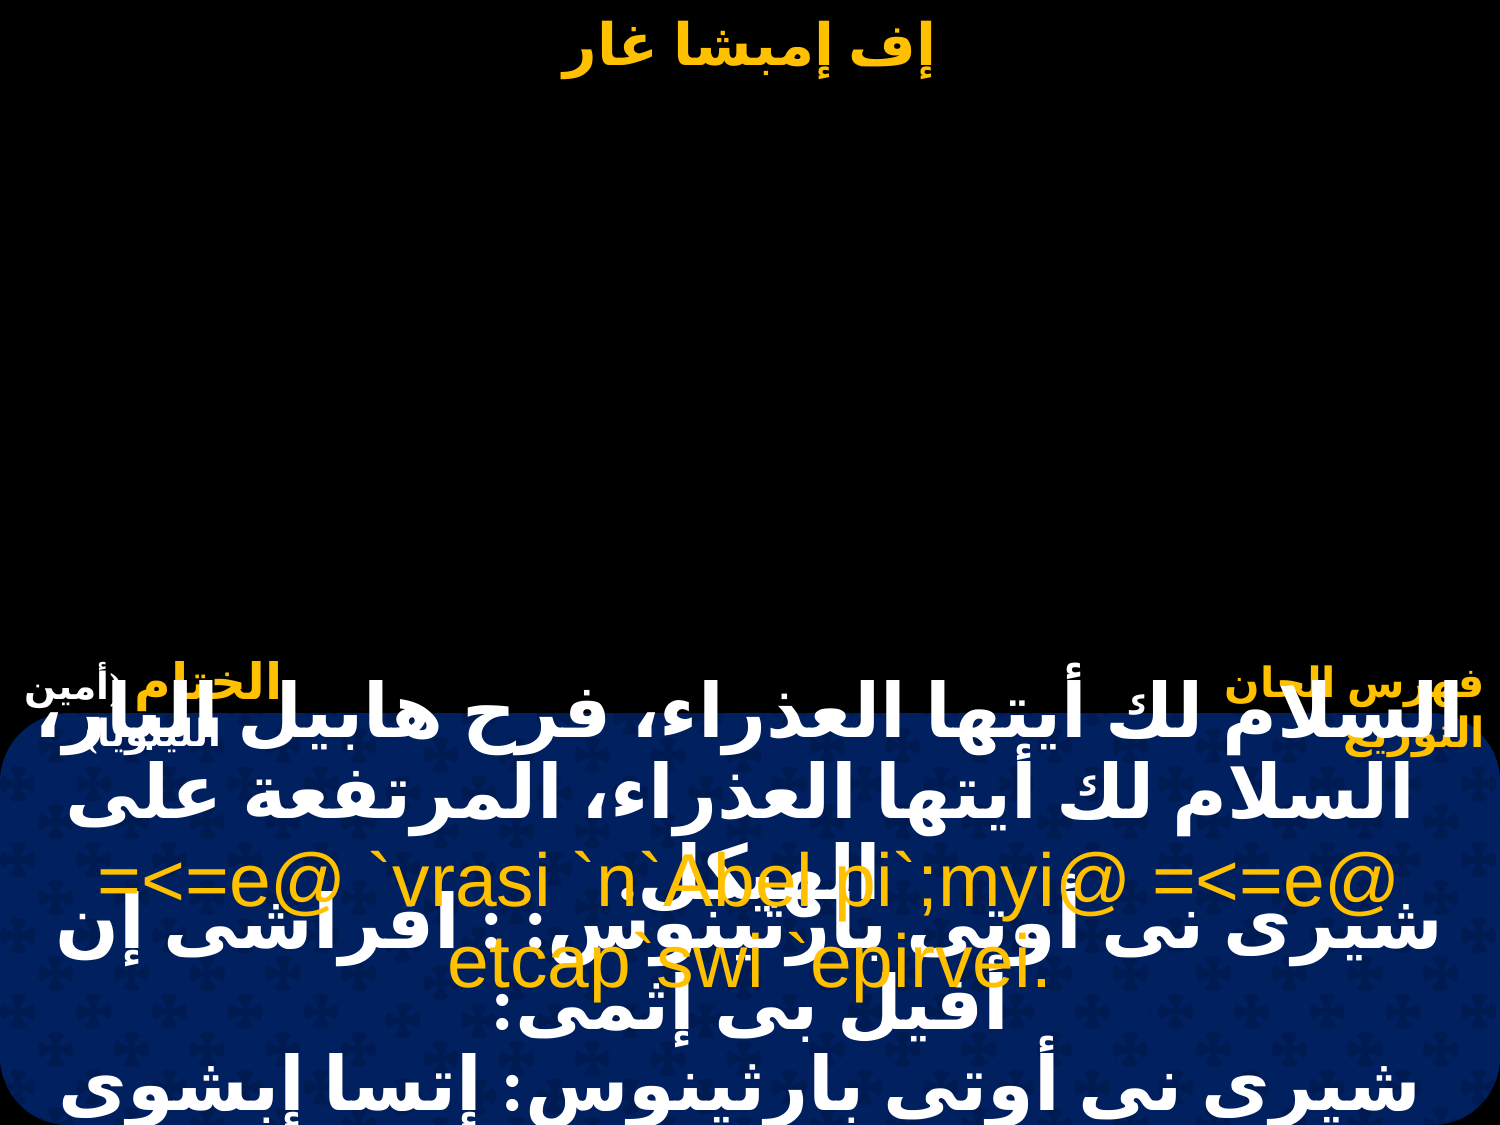

# السلام لك أيتها العذراء، فرح هابيل البار، السلام لك أيتها العذراء، المرتفعة على الهيكل.
=<=e@ `vrasi `n`Abel pi`;myi@ =<=e@ etcap`swi `epirvei.
شيرى نى أوتى بارثينوس: : افراشى إن أفيل بى إثمى:
 شيرى نى أوتى بارثينوس: إتسا إبشوى إبى إرفيى.